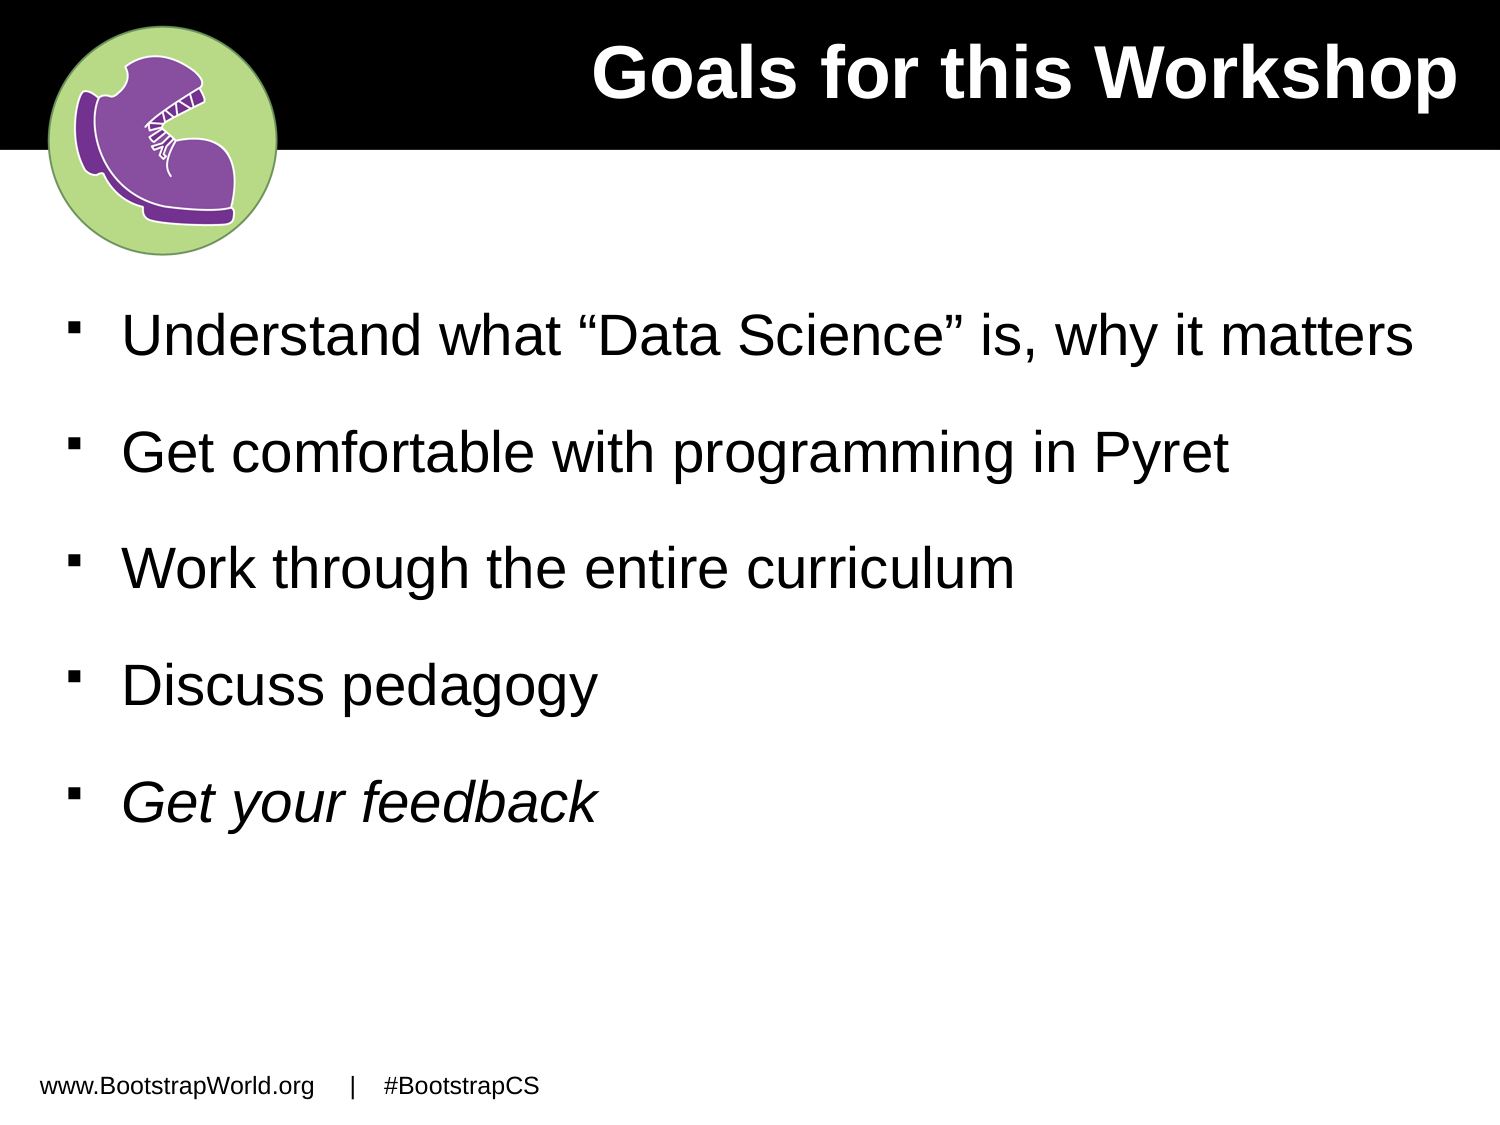

# Goals for this Workshop
Understand what “Data Science” is, why it matters
Get comfortable with programming in Pyret
Work through the entire curriculum
Discuss pedagogy
Get your feedback
www.BootstrapWorld.org     |    #BootstrapCS